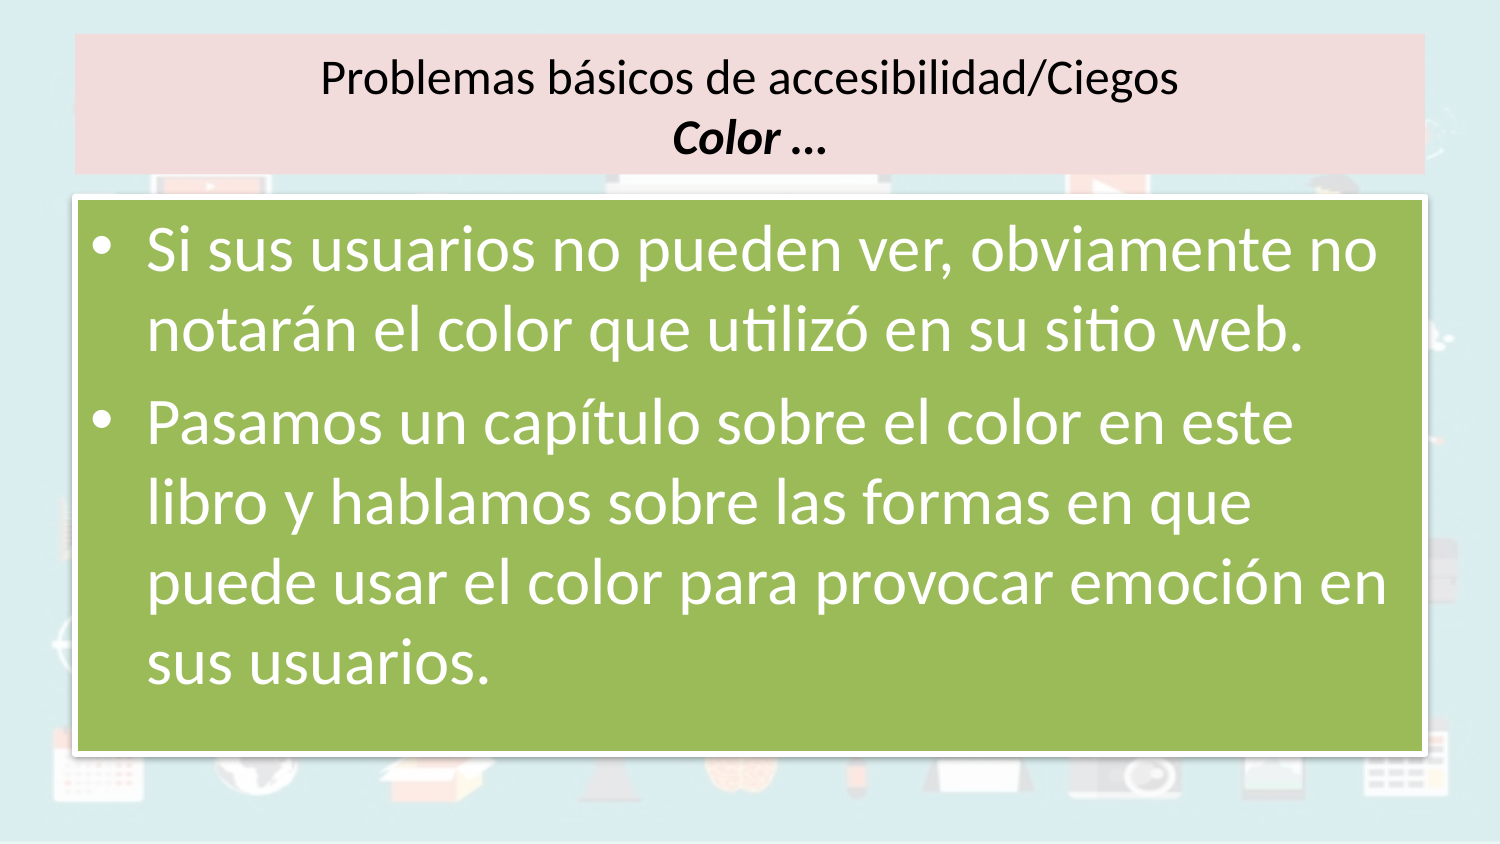

# Problemas básicos de accesibilidad/Ciegos Color …
Si sus usuarios no pueden ver, obviamente no notarán el color que utilizó en su sitio web.
Pasamos un capítulo sobre el color en este libro y hablamos sobre las formas en que puede usar el color para provocar emoción en sus usuarios.